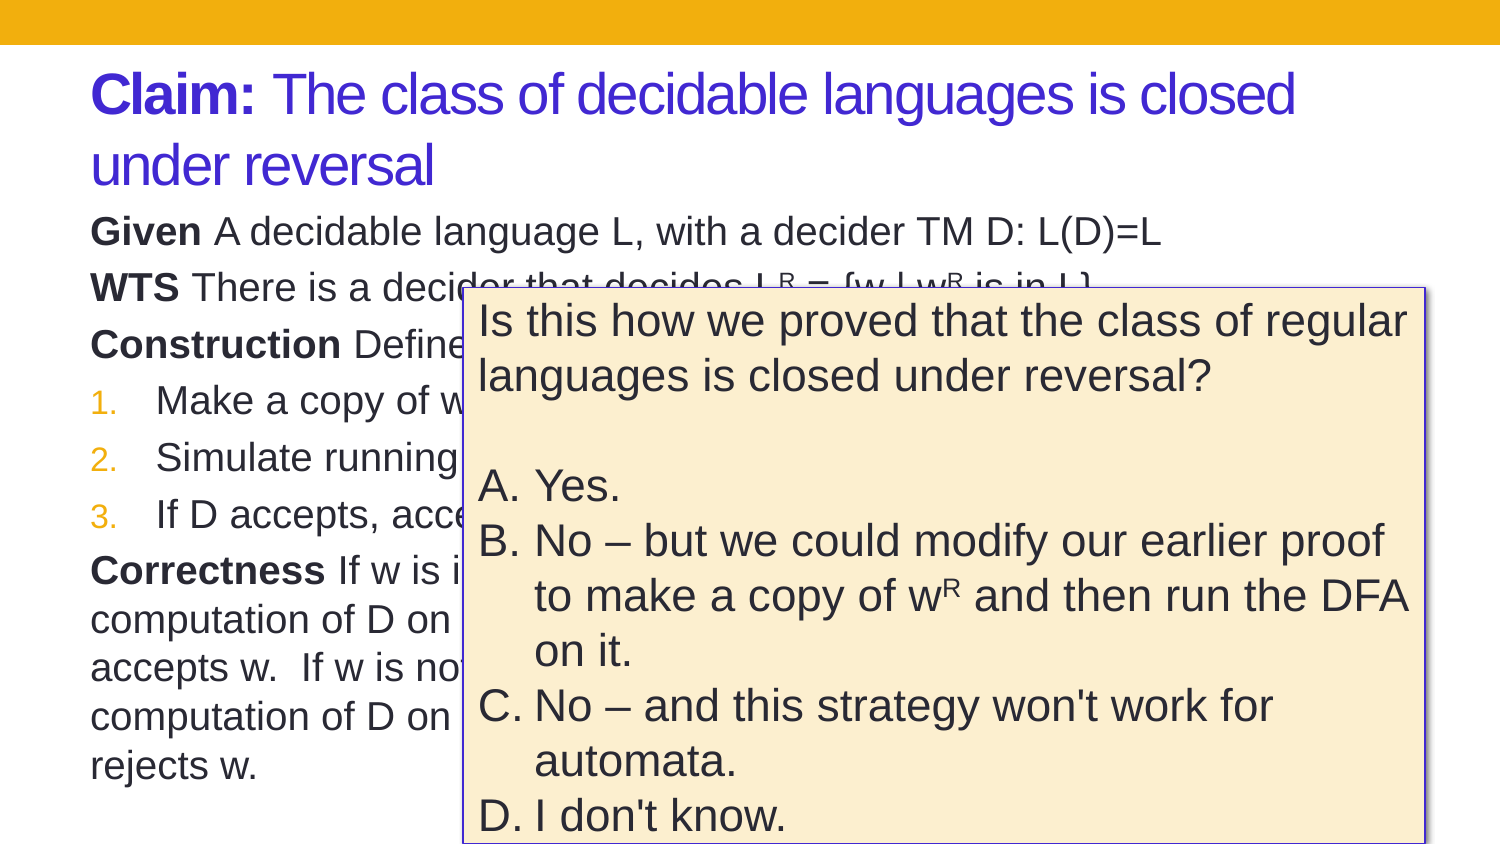

# Claim: The class of decidable languages is closed under reversal
Given A decidable language L, with a decider TM D: L(D)=L
WTS There is a decider that decides LR = {w | wR is in L}
Construction Define the TM M as "On input w:
Make a copy of w in reverse.
Simulate running D on this copy.
If D accepts, accept. If D rejects, reject.
Correctness If w is in LR then in step 1, M builds wR and in step 2, the computation of D on wR will accept (because L(D) = L), so in step 3, M accepts w.  If w is not in LR then in step 1, M builds wR and in step 2, the computation of D on wR will rejept (because L(D) = L), so in step 3, M rejects w.
Is this how we proved that the class of regular languages is closed under reversal?

Yes.
No – but we could modify our earlier proof to make a copy of wR and then run the DFA on it.
No – and this strategy won't work for automata.
I don't know.